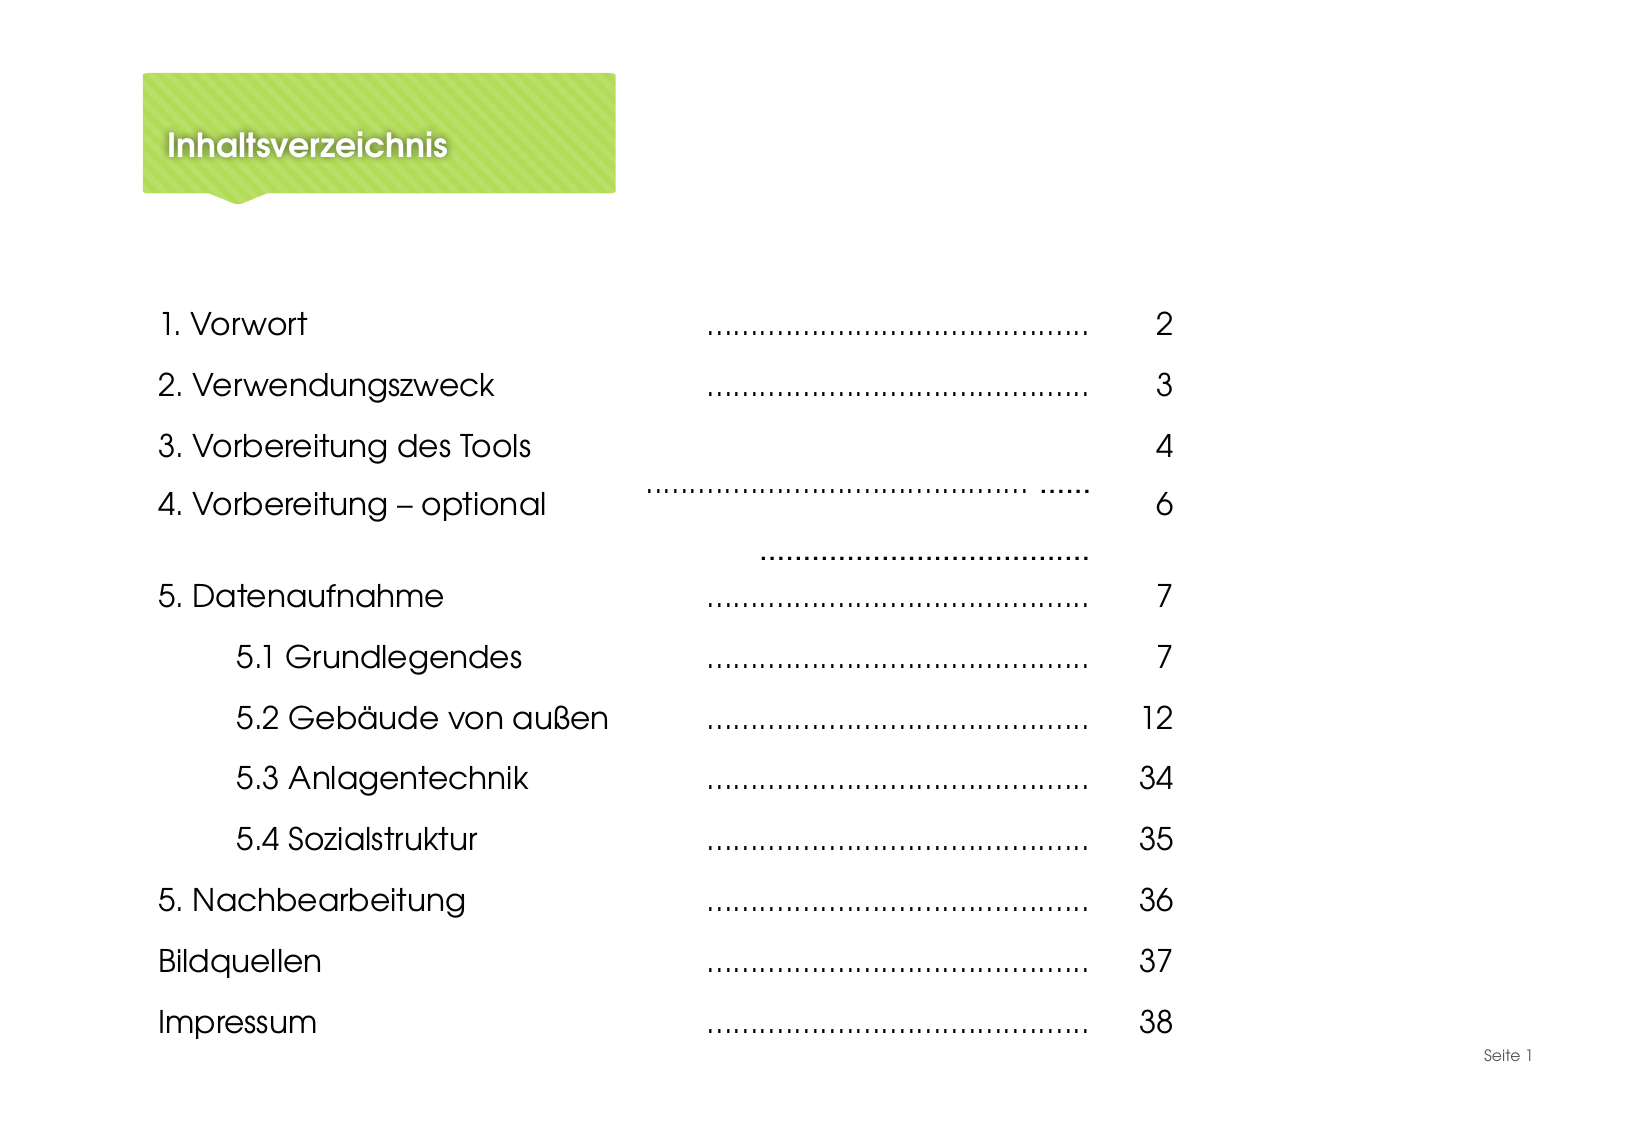

# Inhaltsverzeichnis
| 1. Vorwort | ............................................ | 2 |
| --- | --- | --- |
| 2. Verwendungszweck | ............................................ | 3 |
| 3. Vorbereitung des Tools 4. Vorbereitung – optional | ............................................ ............................................ | 4 6 |
| 5. Datenaufnahme | ............................................ | 7 |
| 5.1 Grundlegendes | ............................................ | 7 |
| 5.2 Gebäude von außen | ............................................ | 12 |
| 5.3 Anlagentechnik | ............................................ | 34 |
| 5.4 Sozialstruktur | ............................................ | 35 |
| 5. Nachbearbeitung | ............................................ | 36 |
| Bildquellen | ............................................ | 37 |
| Impressum | ............................................ | 38 |
Seite 1